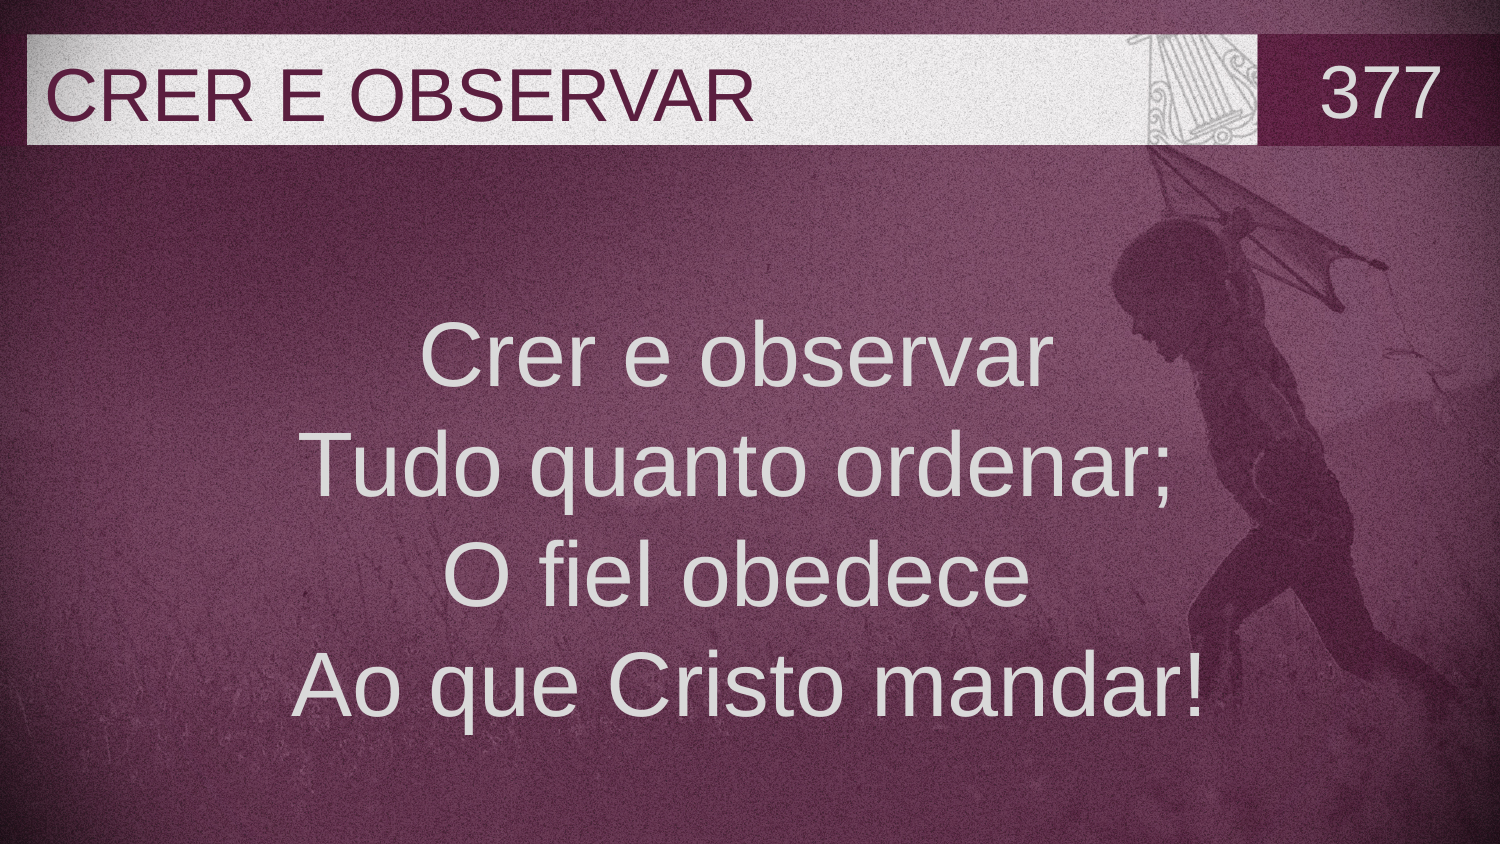

# CRER E OBSERVAR
377
Crer e observar
Tudo quanto ordenar;
O fiel obedece
Ao que Cristo mandar!